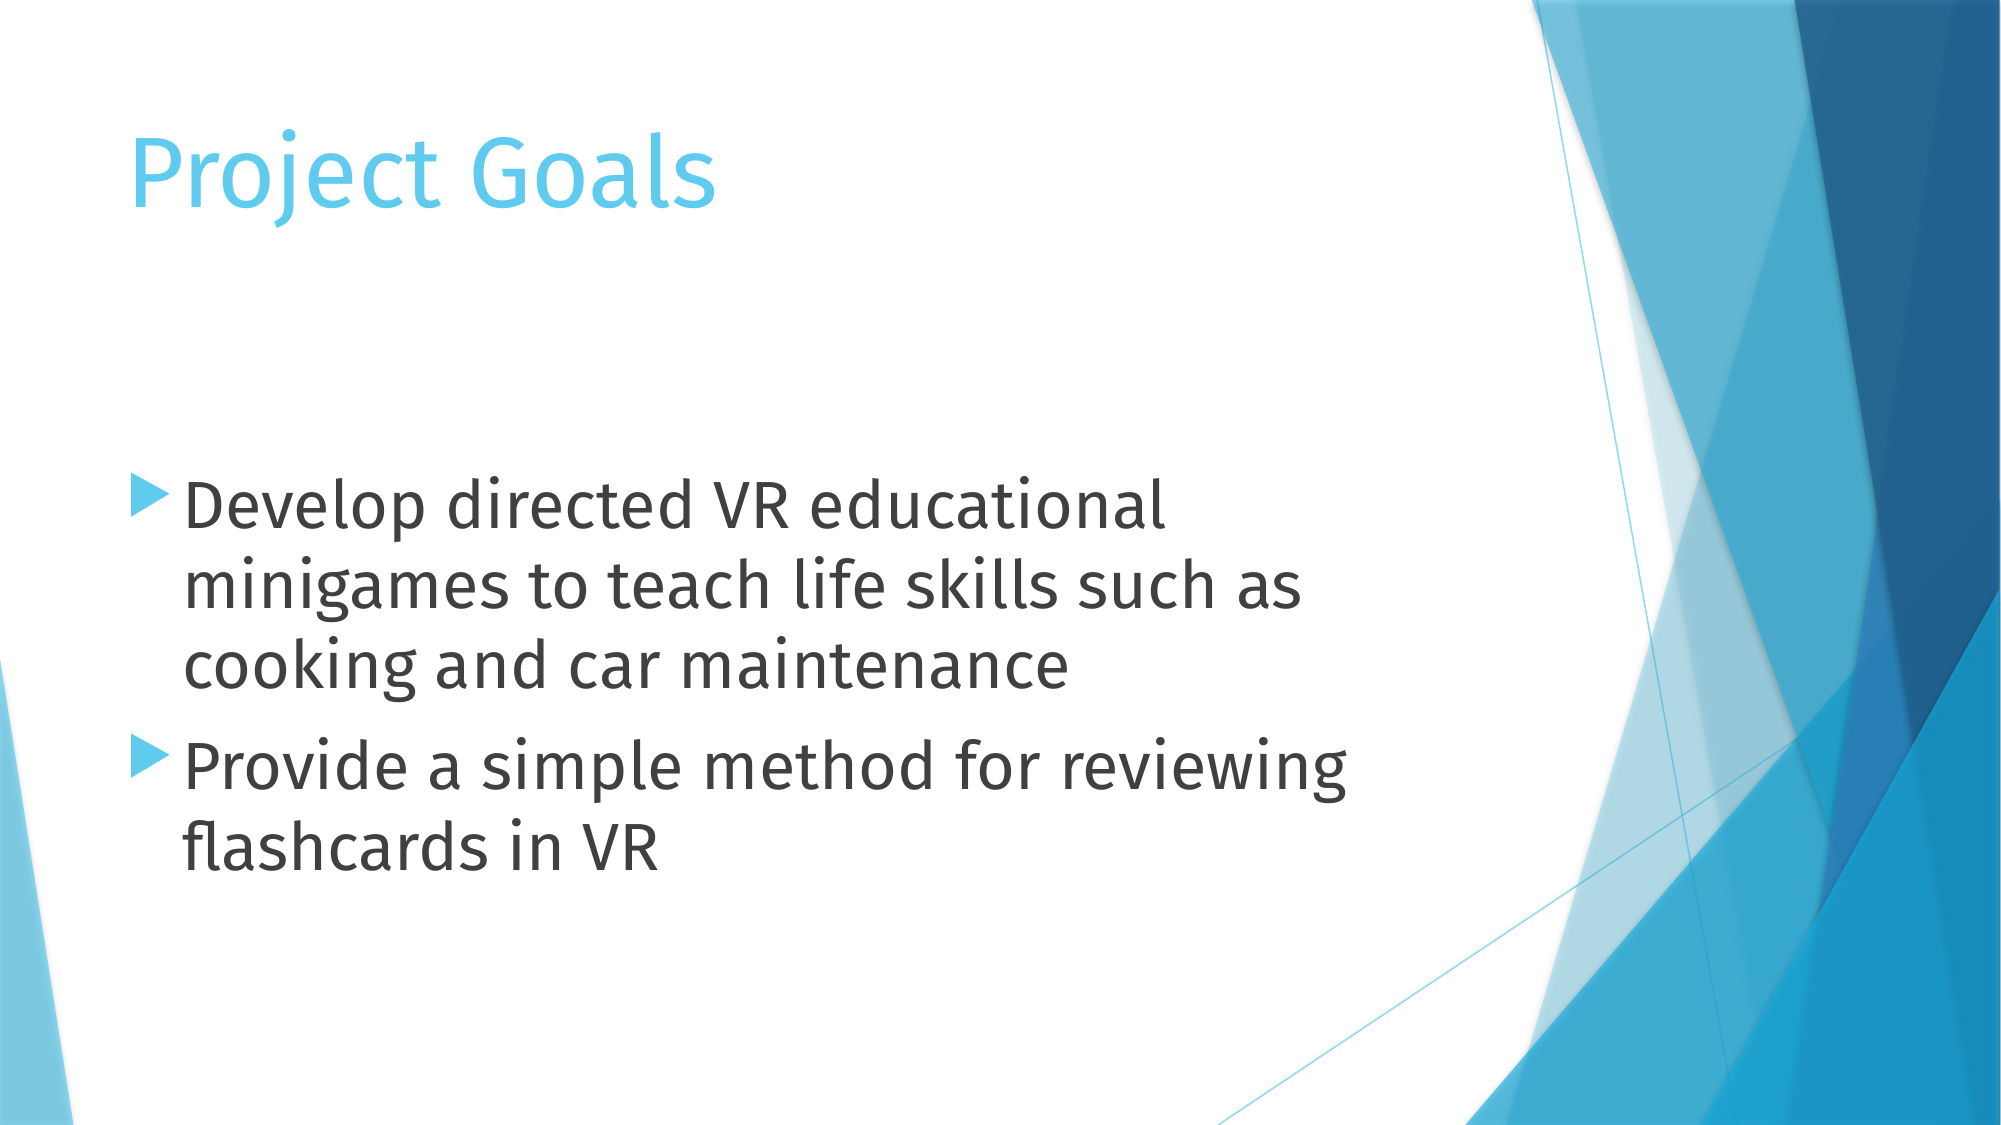

# Project Goals
Develop directed VR educational minigames to teach life skills such as cooking and car maintenance
Provide a simple method for reviewing flashcards in VR